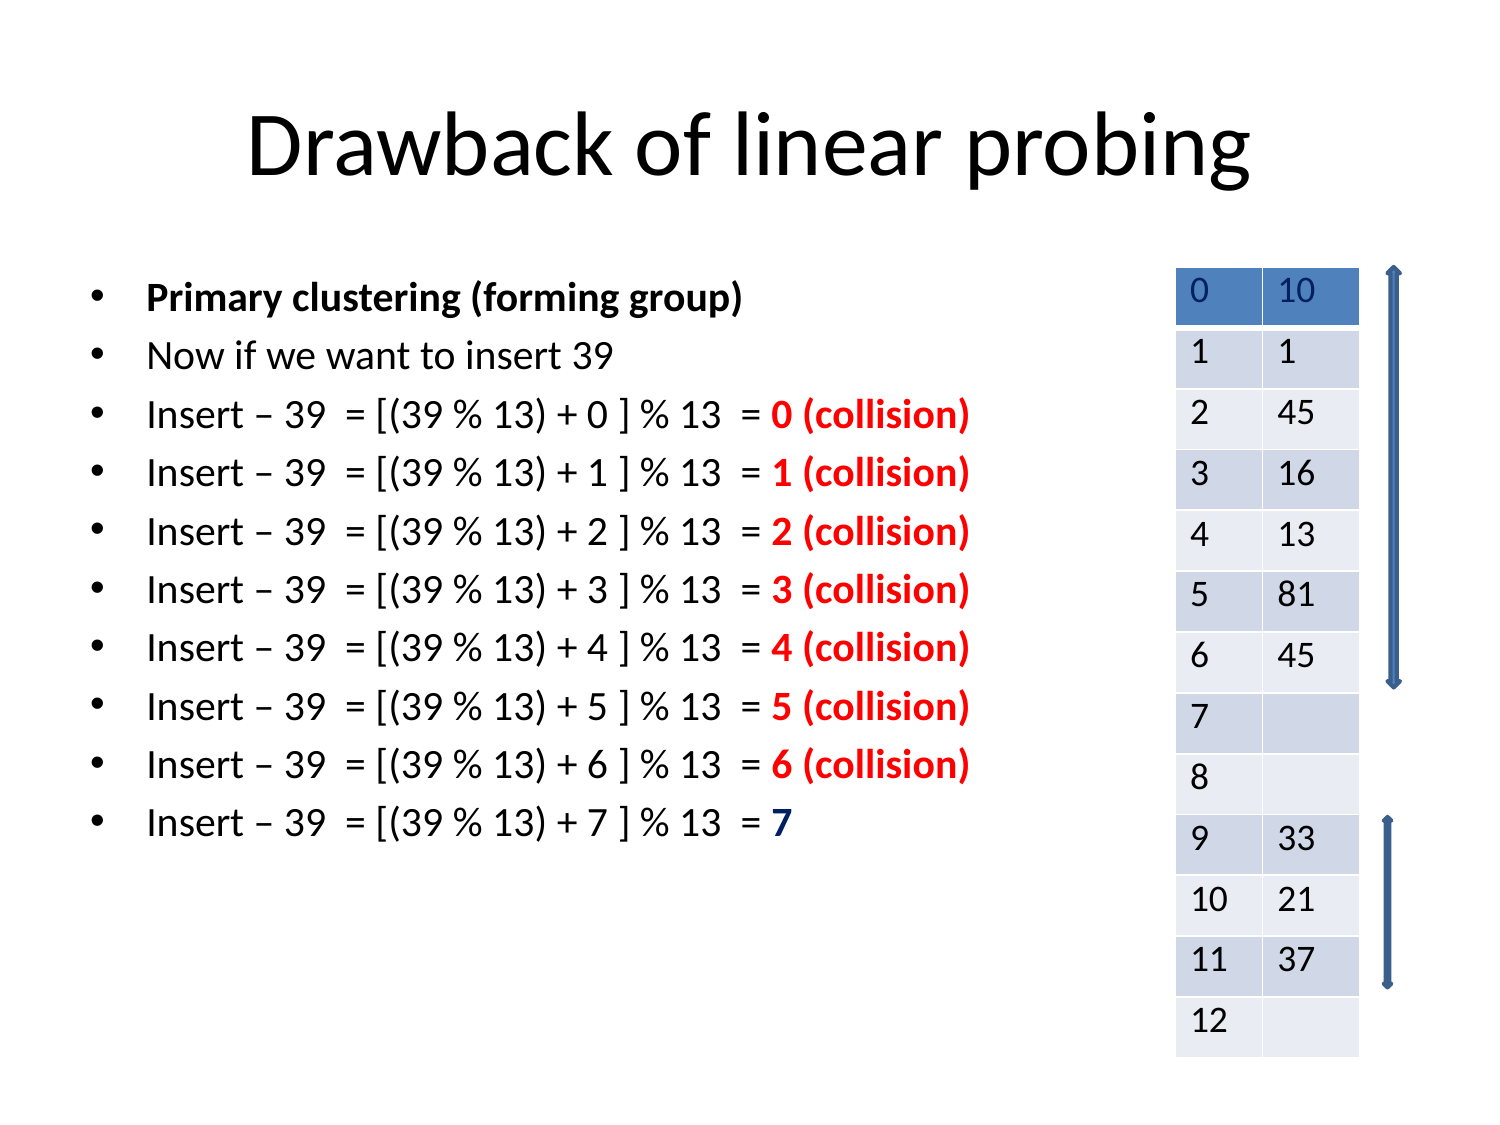

# Drawback of linear probing
Primary clustering (forming group)
Now if we want to insert 39
Insert – 39  = [(39 % 13) + 0 ] % 13  = 0 (collision)
Insert – 39  = [(39 % 13) + 1 ] % 13  = 1 (collision)
Insert – 39  = [(39 % 13) + 2 ] % 13  = 2 (collision)
Insert – 39  = [(39 % 13) + 3 ] % 13  = 3 (collision)
Insert – 39  = [(39 % 13) + 4 ] % 13  = 4 (collision)
Insert – 39  = [(39 % 13) + 5 ] % 13  = 5 (collision)
Insert – 39  = [(39 % 13) + 6 ] % 13  = 6 (collision)
Insert – 39  = [(39 % 13) + 7 ] % 13  = 7

| 0 | 10 |
| --- | --- |
| 1 | 1 |
| 2 | 45 |
| 3 | 16 |
| 4 | 13 |
| 5 | 81 |
| 6 | 45 |
| 7 |  |
| 8 |  |
| 9 | 33 |
| 10 | 21 |
| 11 | 37 |
| 12 |  |